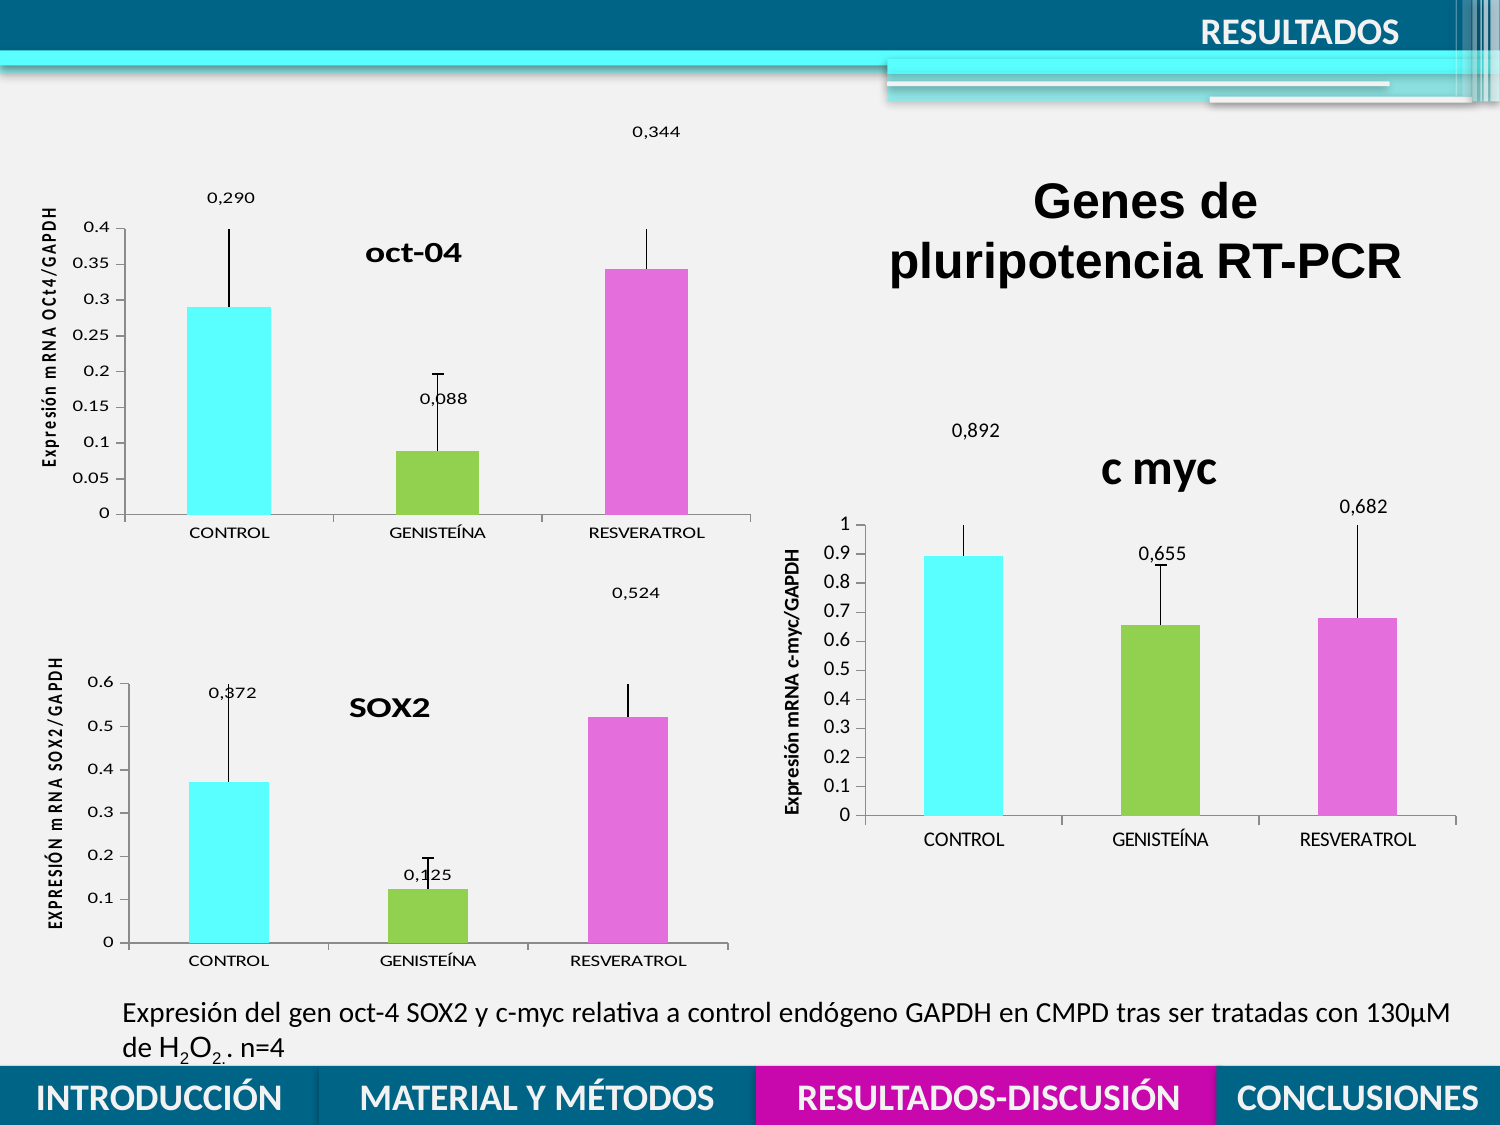

# RESULTADOS

### Chart:

| Category |  |
|---|---|
| CONTROL | 0.29023711177543277 |
| GENISTEÍNA | 0.08840341442537848 |
| RESVERATROL | 0.34414241761537656 |
Genes de pluripotencia RT-PCR

### Chart: c myc

| Category |  |
|---|---|
| CONTROL | 0.8929436998171717 |
| GENISTEÍNA | 0.6555648593959581 |
| RESVERATROL | 0.6818048923243039 |

### Chart:

| Category |  |
|---|---|
| CONTROL | 0.37204891596733486 |
| GENISTEÍNA | 0.1247328244886449 |
| RESVERATROL | 0.5235844744401469 |
Expresión del gen oct-4 SOX2 y c-myc relativa a control endógeno GAPDH en CMPD tras ser tratadas con 130µM de H2O2.. n=4
INTRODUCCIÓN
MATERIAL Y MÉTODOS
RESULTADOS-DISCUSIÓN
CONCLUSIONES